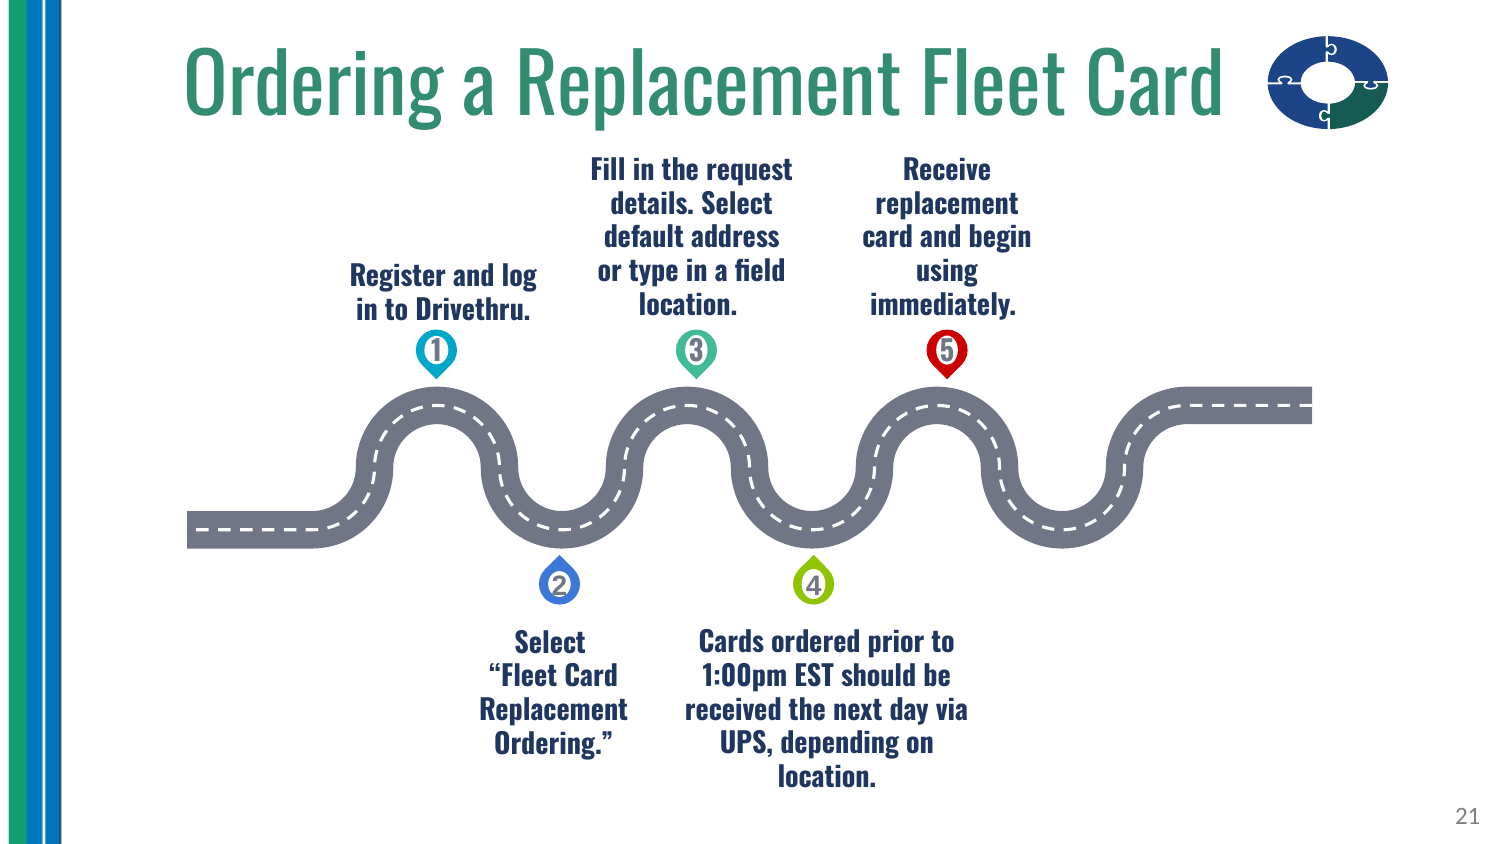

# Ordering a Replacement Fleet Card

Fill in the request details. Select default address or type in a field location.
Receive replacement card and begin using immediately.
Register and log in to Drivethru.

1

3

5

2

4
Cards ordered prior to 1:00pm EST should be received the next day via UPS, depending on location.
Select
“Fleet Card Replacement Ordering.”